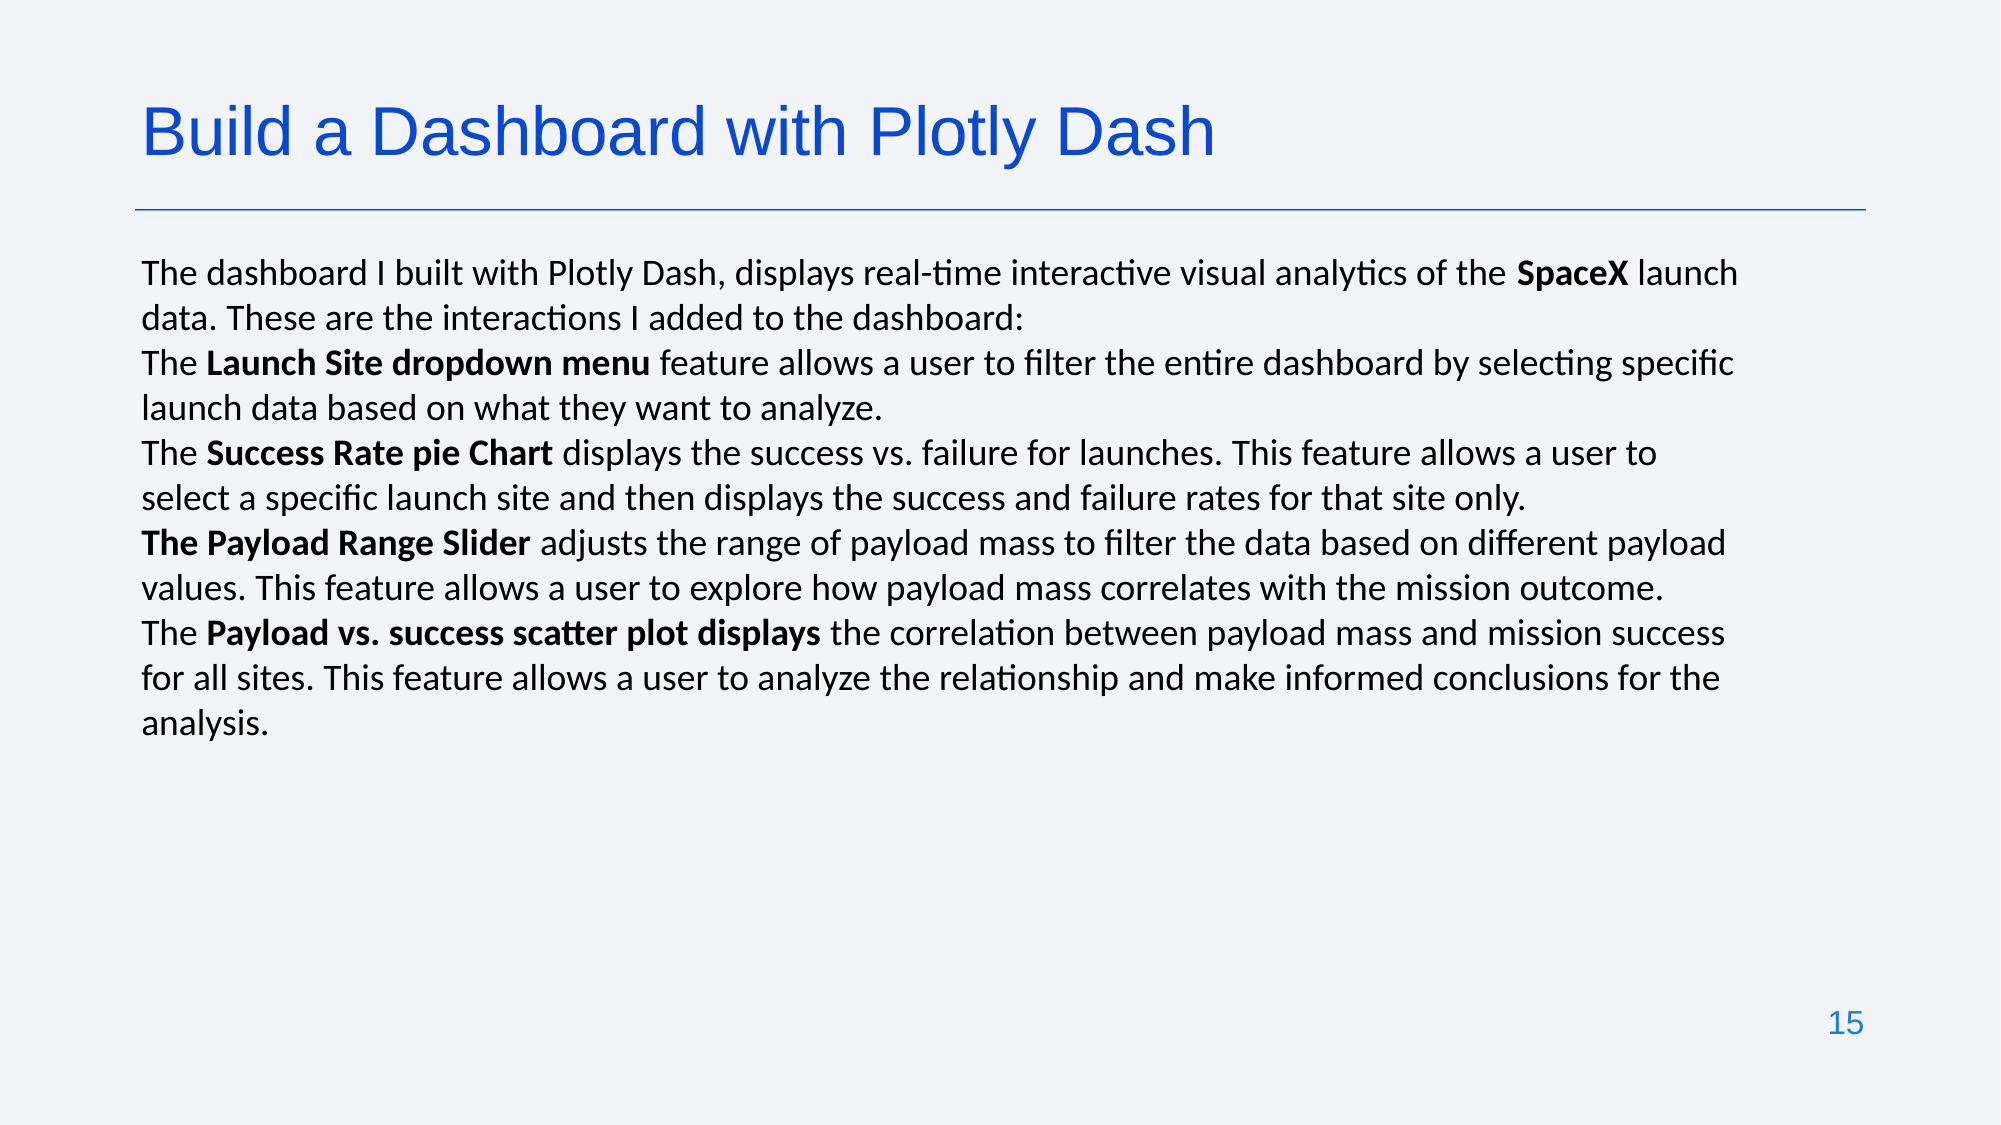

Build a Dashboard with Plotly Dash
The dashboard I built with Plotly Dash, displays real-time interactive visual analytics of the SpaceX launch data. These are the interactions I added to the dashboard:
The Launch Site dropdown menu feature allows a user to filter the entire dashboard by selecting specific launch data based on what they want to analyze.
The Success Rate pie Chart displays the success vs. failure for launches. This feature allows a user to select a specific launch site and then displays the success and failure rates for that site only.
The Payload Range Slider adjusts the range of payload mass to filter the data based on different payload values. This feature allows a user to explore how payload mass correlates with the mission outcome.
The Payload vs. success scatter plot displays the correlation between payload mass and mission success for all sites. This feature allows a user to analyze the relationship and make informed conclusions for the analysis.
15